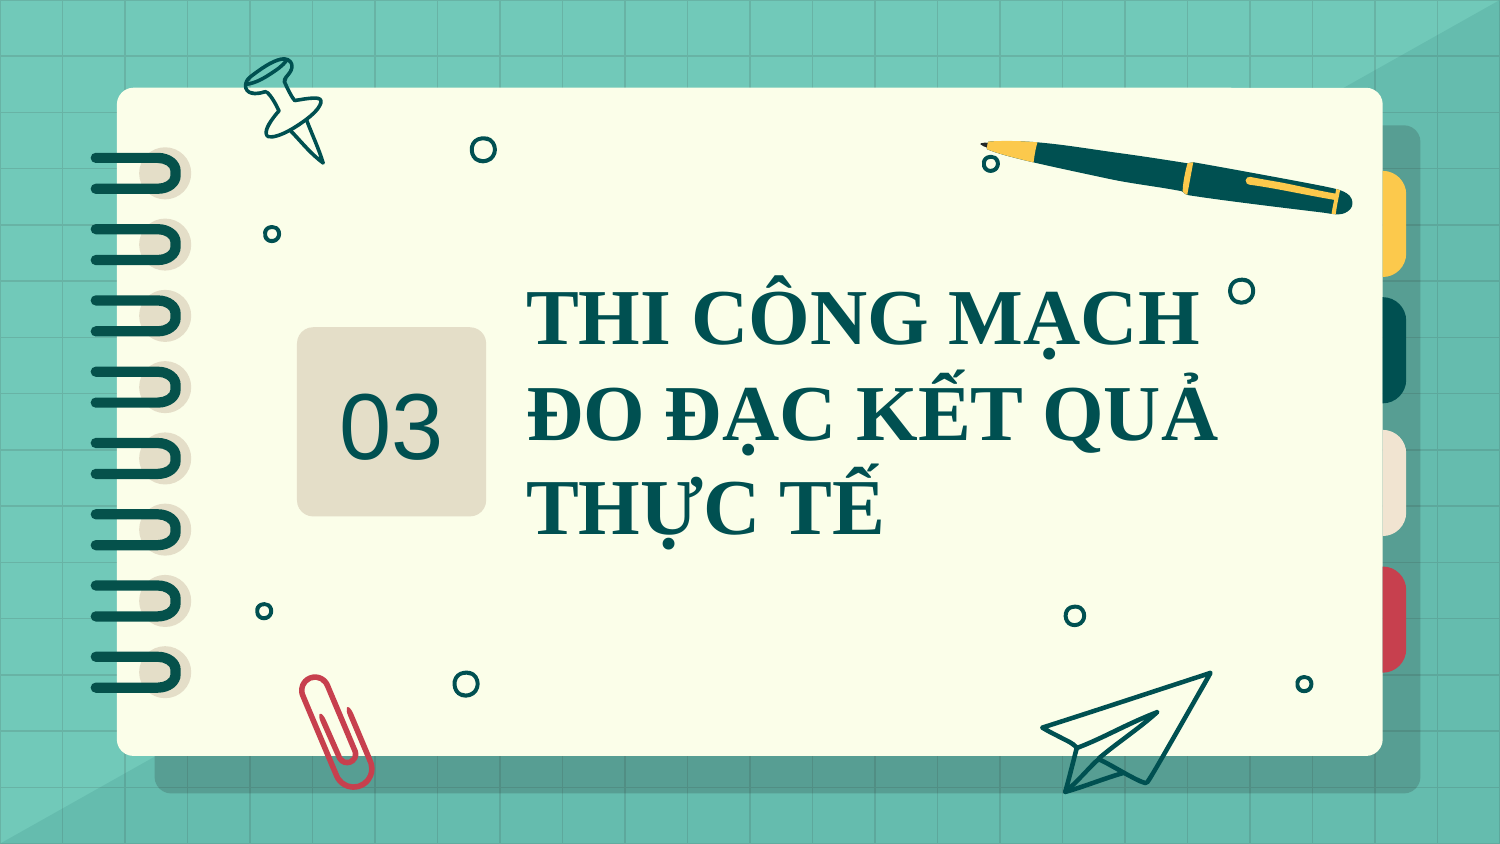

# THI CÔNG MẠCH ĐO ĐẠC KẾT QUẢ THỰC TẾ
03